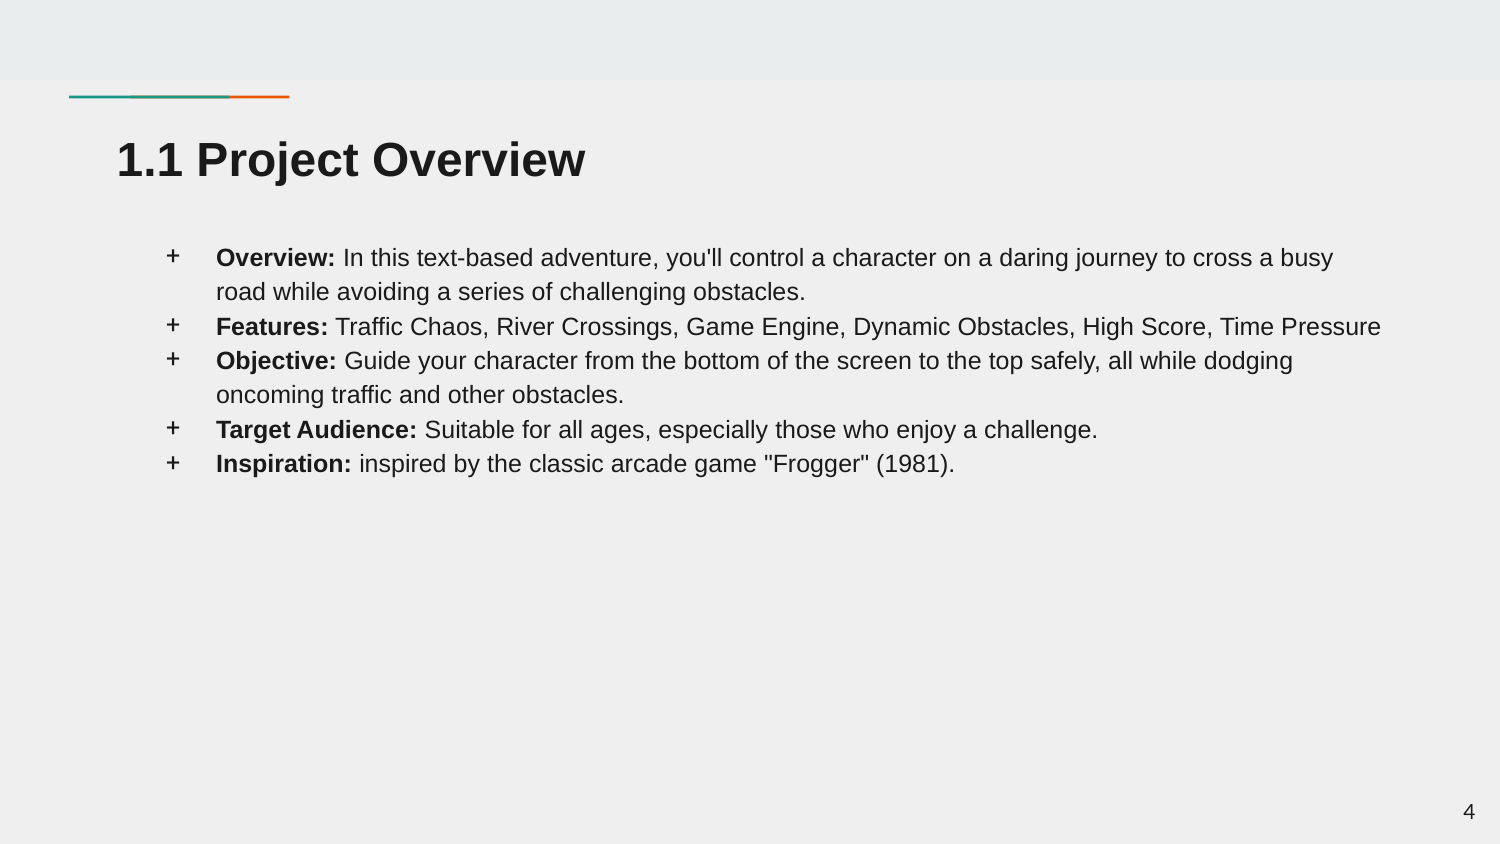

# 1.1 Project Overview
Overview: In this text-based adventure, you'll control a character on a daring journey to cross a busy road while avoiding a series of challenging obstacles.
Features: Traffic Chaos, River Crossings, Game Engine, Dynamic Obstacles, High Score, Time Pressure
Objective: Guide your character from the bottom of the screen to the top safely, all while dodging oncoming traffic and other obstacles.
Target Audience: Suitable for all ages, especially those who enjoy a challenge.
Inspiration: inspired by the classic arcade game "Frogger" (1981).
4